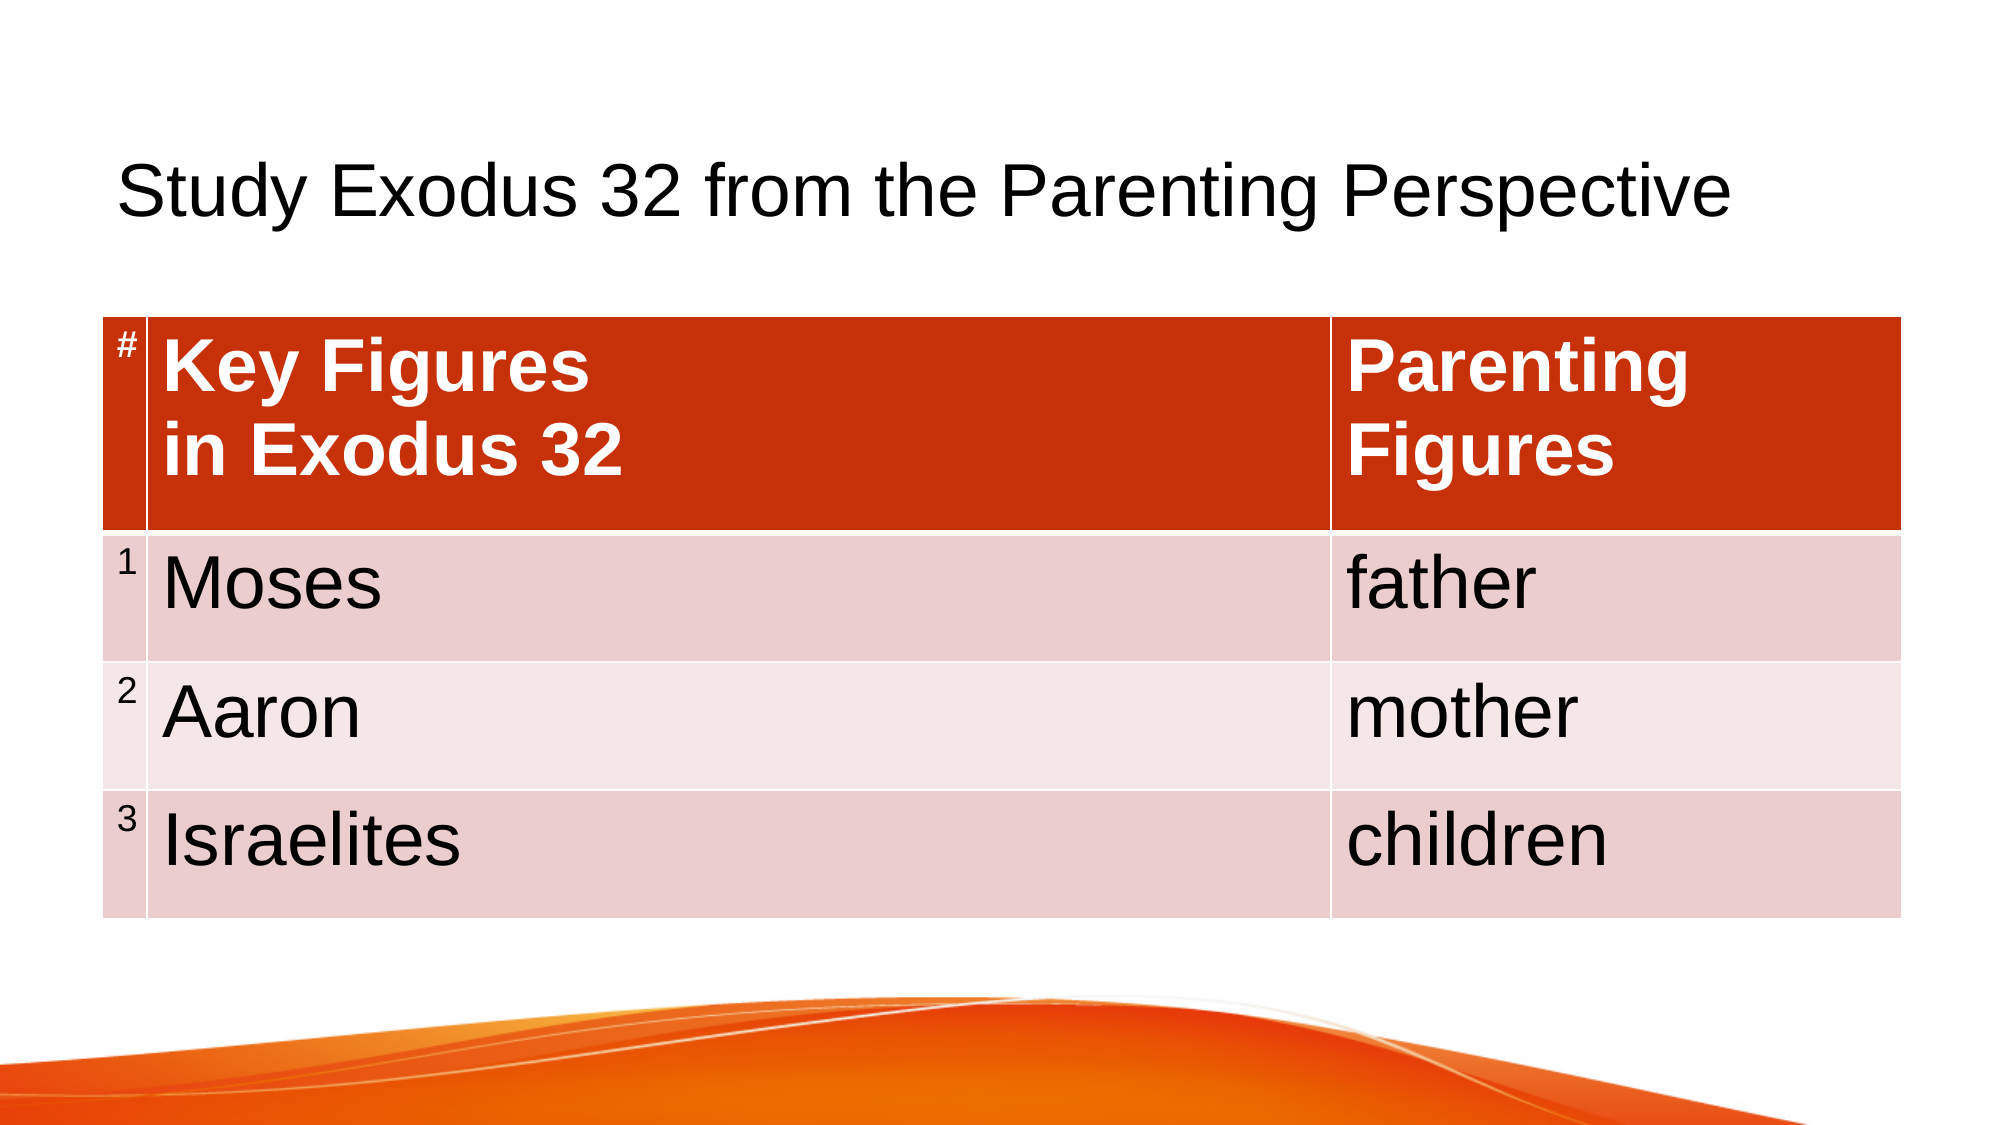

# Study Exodus 32 from the Parenting Perspective
| # | Key Figures in Exodus 32 | Parenting Figures |
| --- | --- | --- |
| 1 | Moses | father |
| 2 | Aaron | mother |
| 3 | Israelites | children |